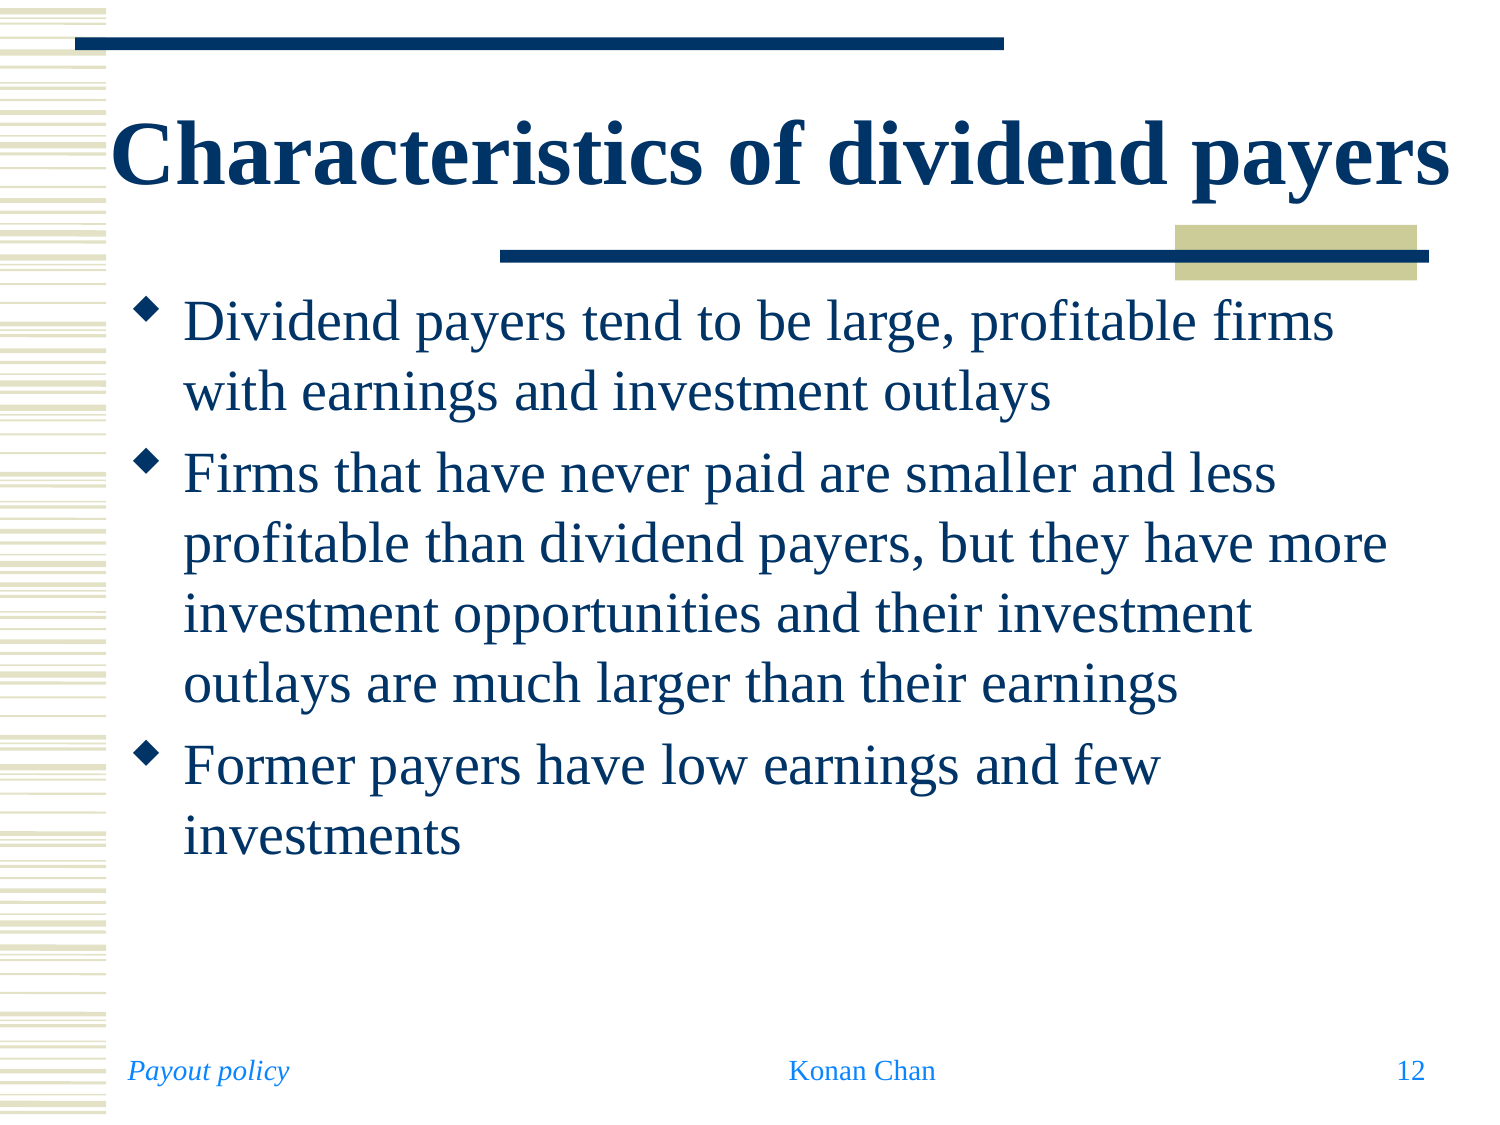

# Characteristics of dividend payers
Dividend payers tend to be large, profitable firms with earnings and investment outlays
Firms that have never paid are smaller and less profitable than dividend payers, but they have more investment opportunities and their investment outlays are much larger than their earnings
Former payers have low earnings and few investments
Payout policy
Konan Chan
12